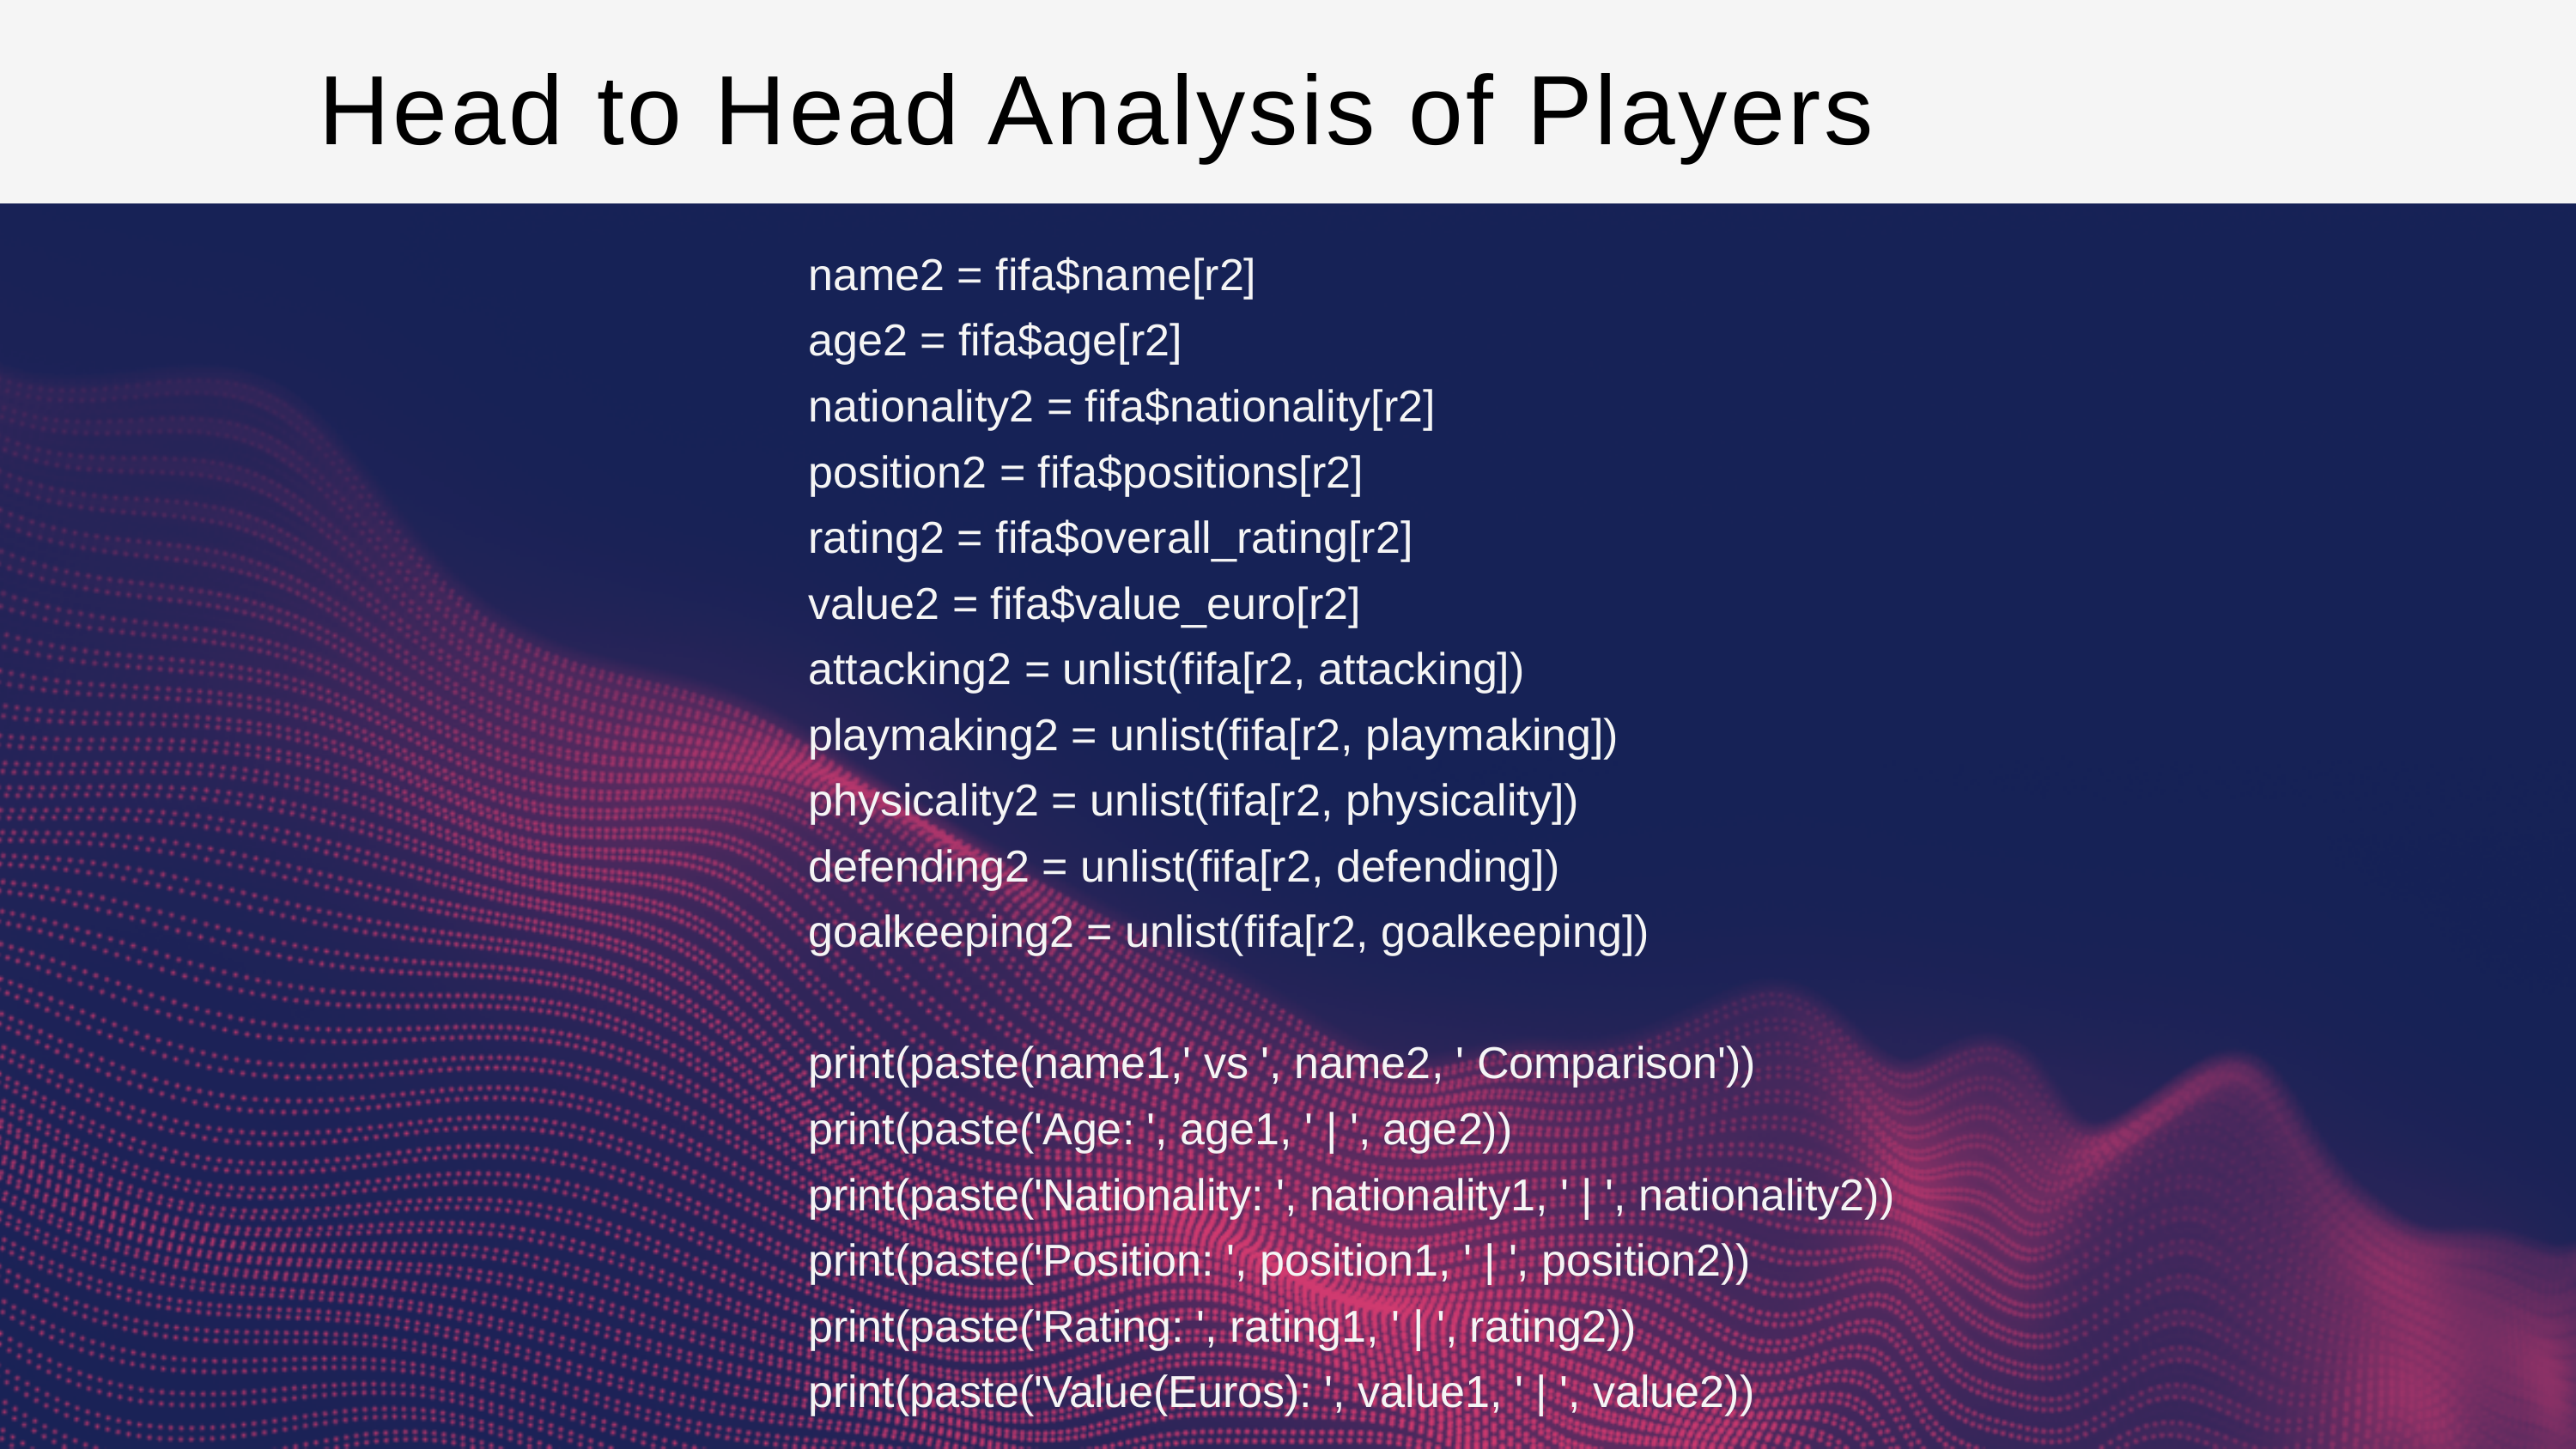

Head to Head Analysis of Players
name2 = fifa$name[r2]
age2 = fifa$age[r2]
nationality2 = fifa$nationality[r2]
position2 = fifa$positions[r2]
rating2 = fifa$overall_rating[r2]
value2 = fifa$value_euro[r2]
attacking2 = unlist(fifa[r2, attacking])
playmaking2 = unlist(fifa[r2, playmaking])
physicality2 = unlist(fifa[r2, physicality])
defending2 = unlist(fifa[r2, defending])
goalkeeping2 = unlist(fifa[r2, goalkeeping])

print(paste(name1,' vs ', name2, ' Comparison'))
print(paste('Age: ', age1, ' | ', age2))
print(paste('Nationality: ', nationality1, ' | ', nationality2))
print(paste('Position: ', position1, ' | ', position2))
print(paste('Rating: ', rating1, ' | ', rating2))
print(paste('Value(Euros): ', value1, ' | ', value2))